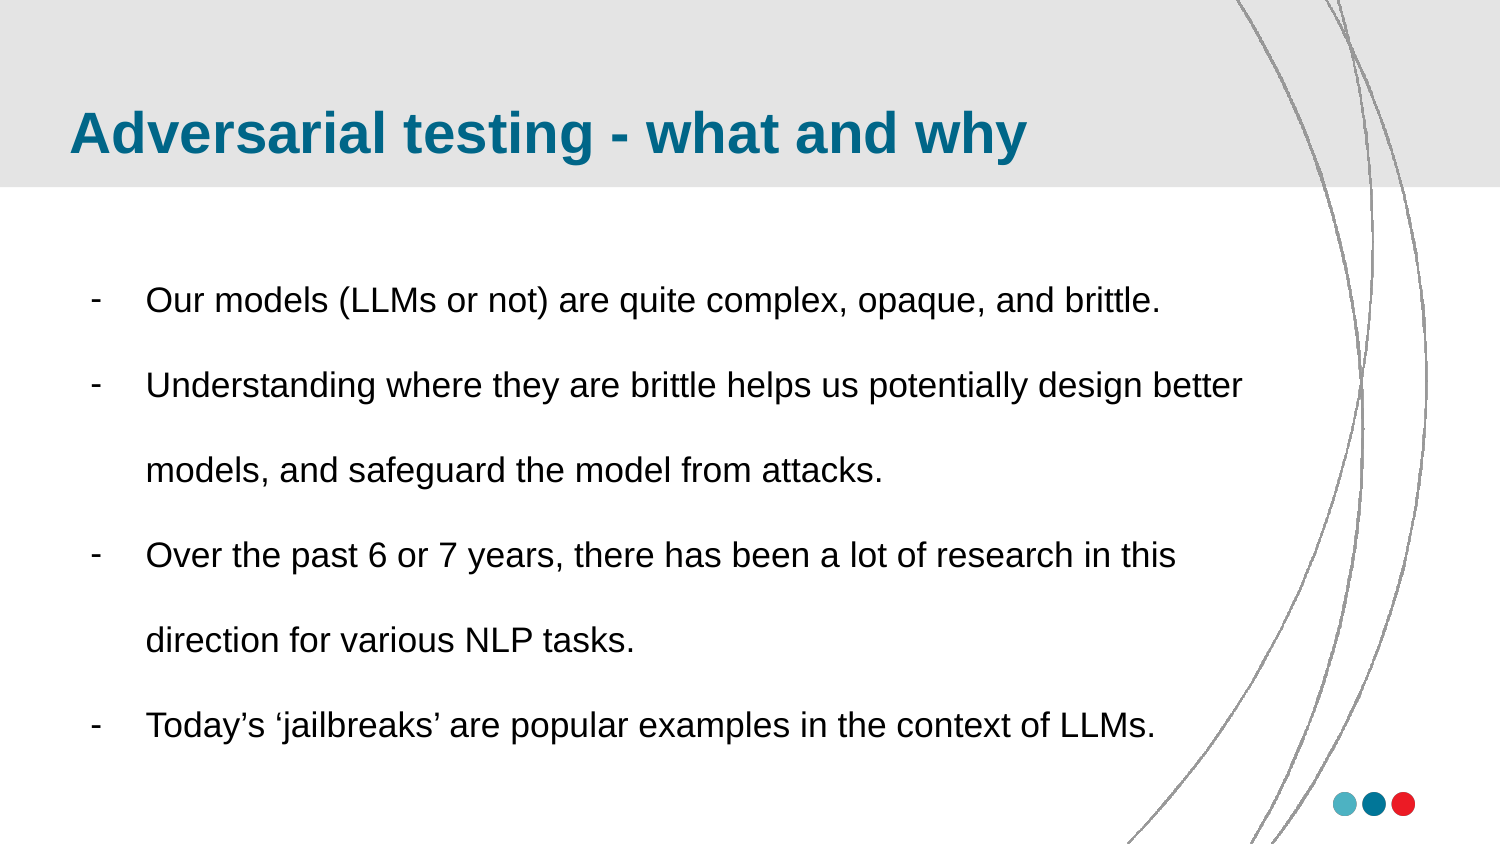

# Adversarial testing - what and why
Our models (LLMs or not) are quite complex, opaque, and brittle.
Understanding where they are brittle helps us potentially design better models, and safeguard the model from attacks.
Over the past 6 or 7 years, there has been a lot of research in this direction for various NLP tasks.
Today’s ‘jailbreaks’ are popular examples in the context of LLMs.